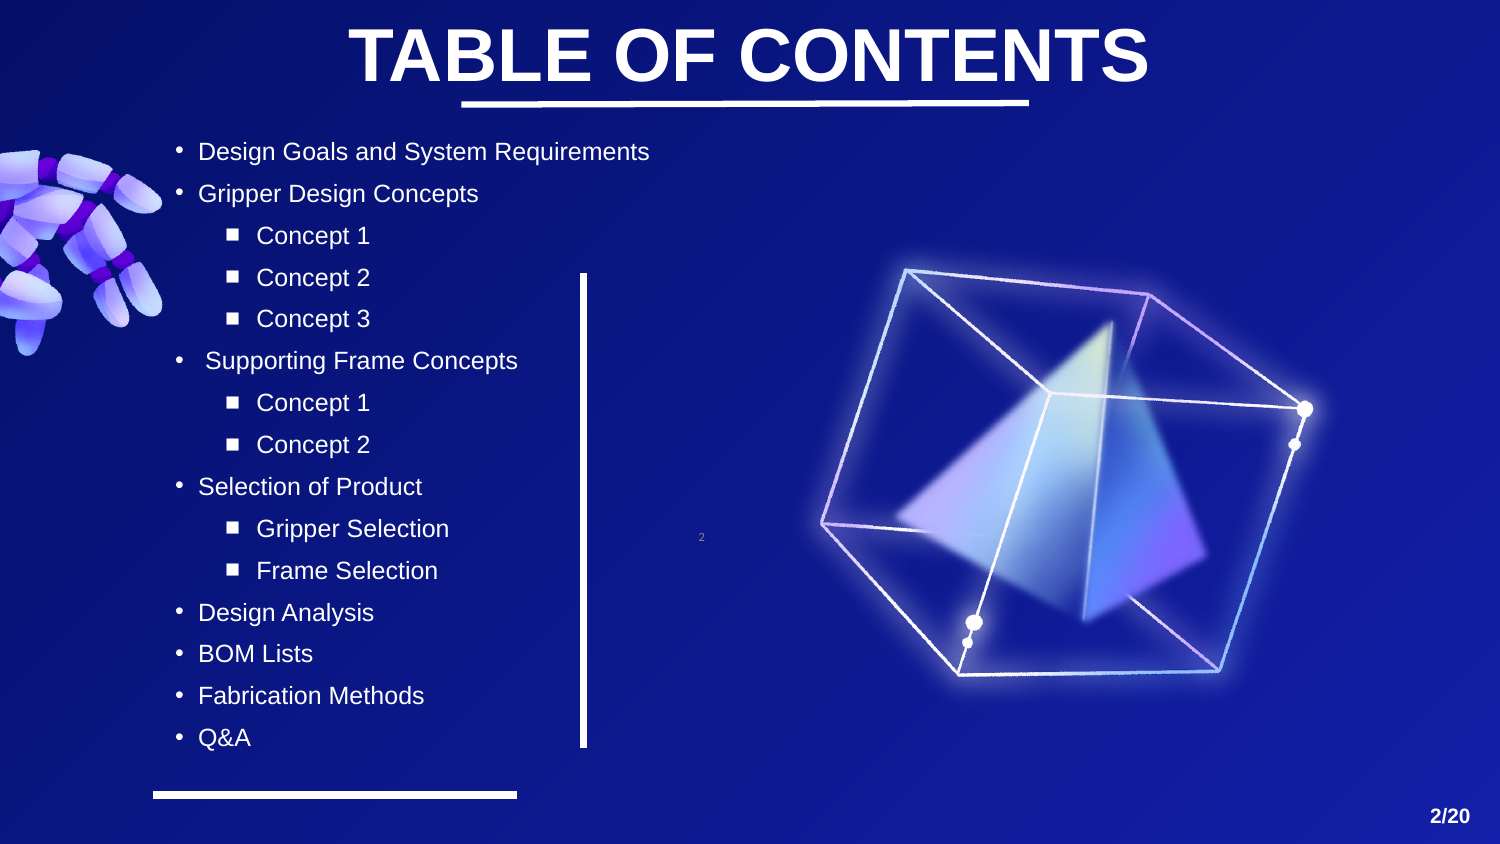

TABLE OF CONTENTS
Design Goals and System Requirements
Gripper Design Concepts
Concept 1
Concept 2
Concept 3
 Supporting Frame Concepts
Concept 1
Concept 2
Selection of Product
Gripper Selection
Frame Selection
Design Analysis
BOM Lists
Fabrication Methods
Q&A

2
2/20